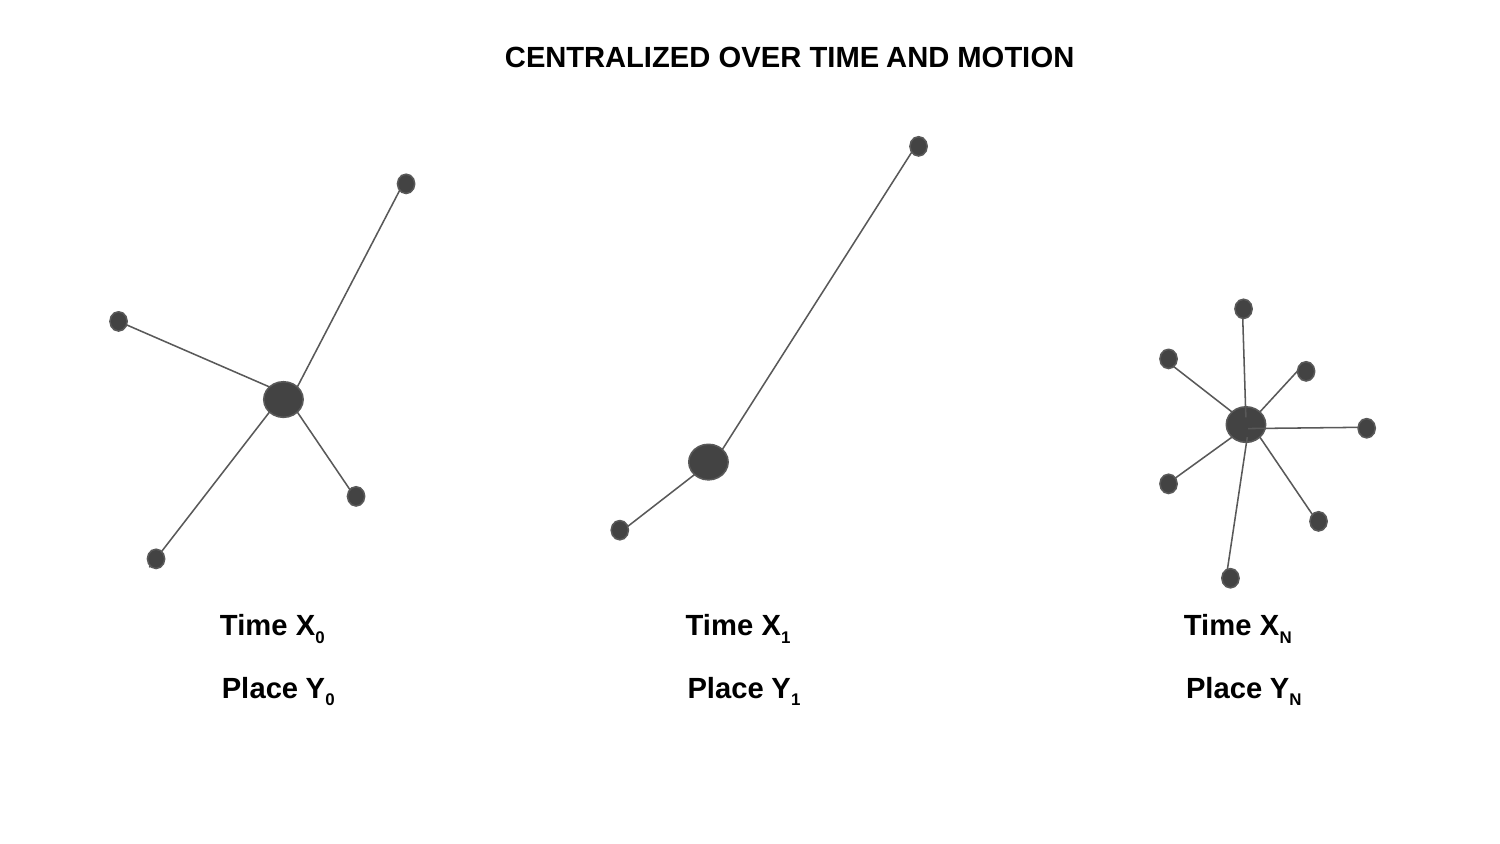

CENTRALIZED OVER TIME AND MOTION

Time X0

Time X1

Time XN

Place Y0

Place Y1

Place YN